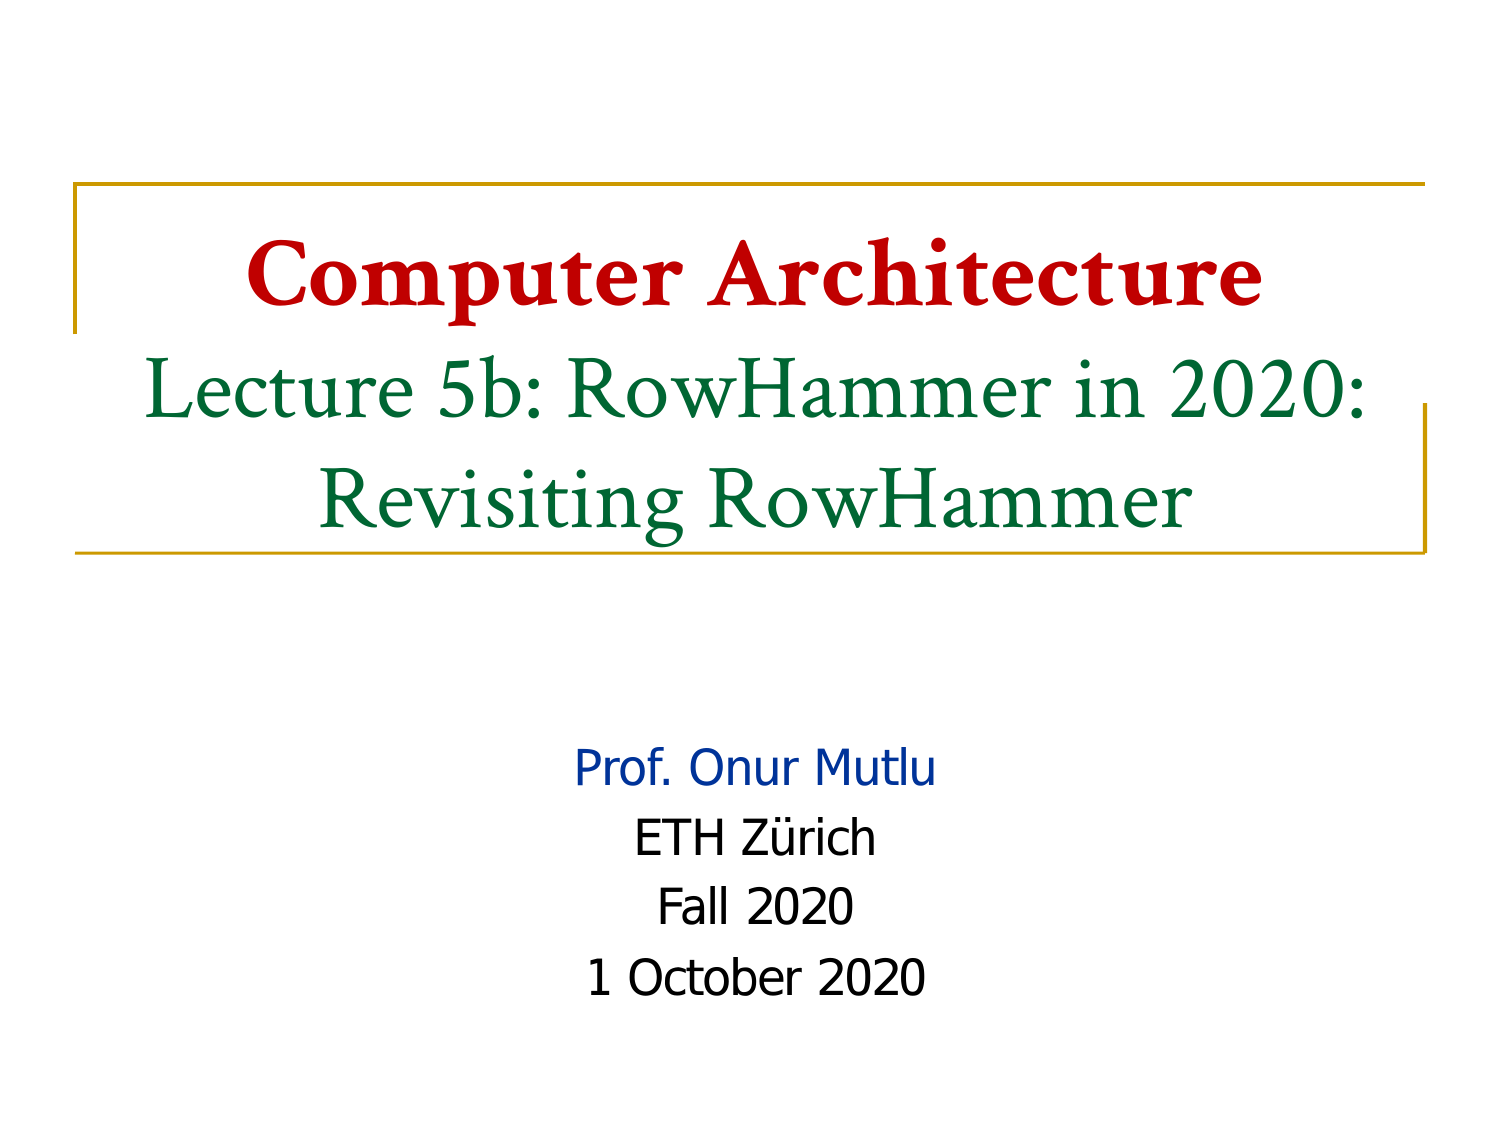

# Computer Architecture Lecture 5b: RowHammer in 2020: Revisiting RowHammer

Prof. Onur Mutlu
ETH Zürich
Fall 2020
1 October 2020